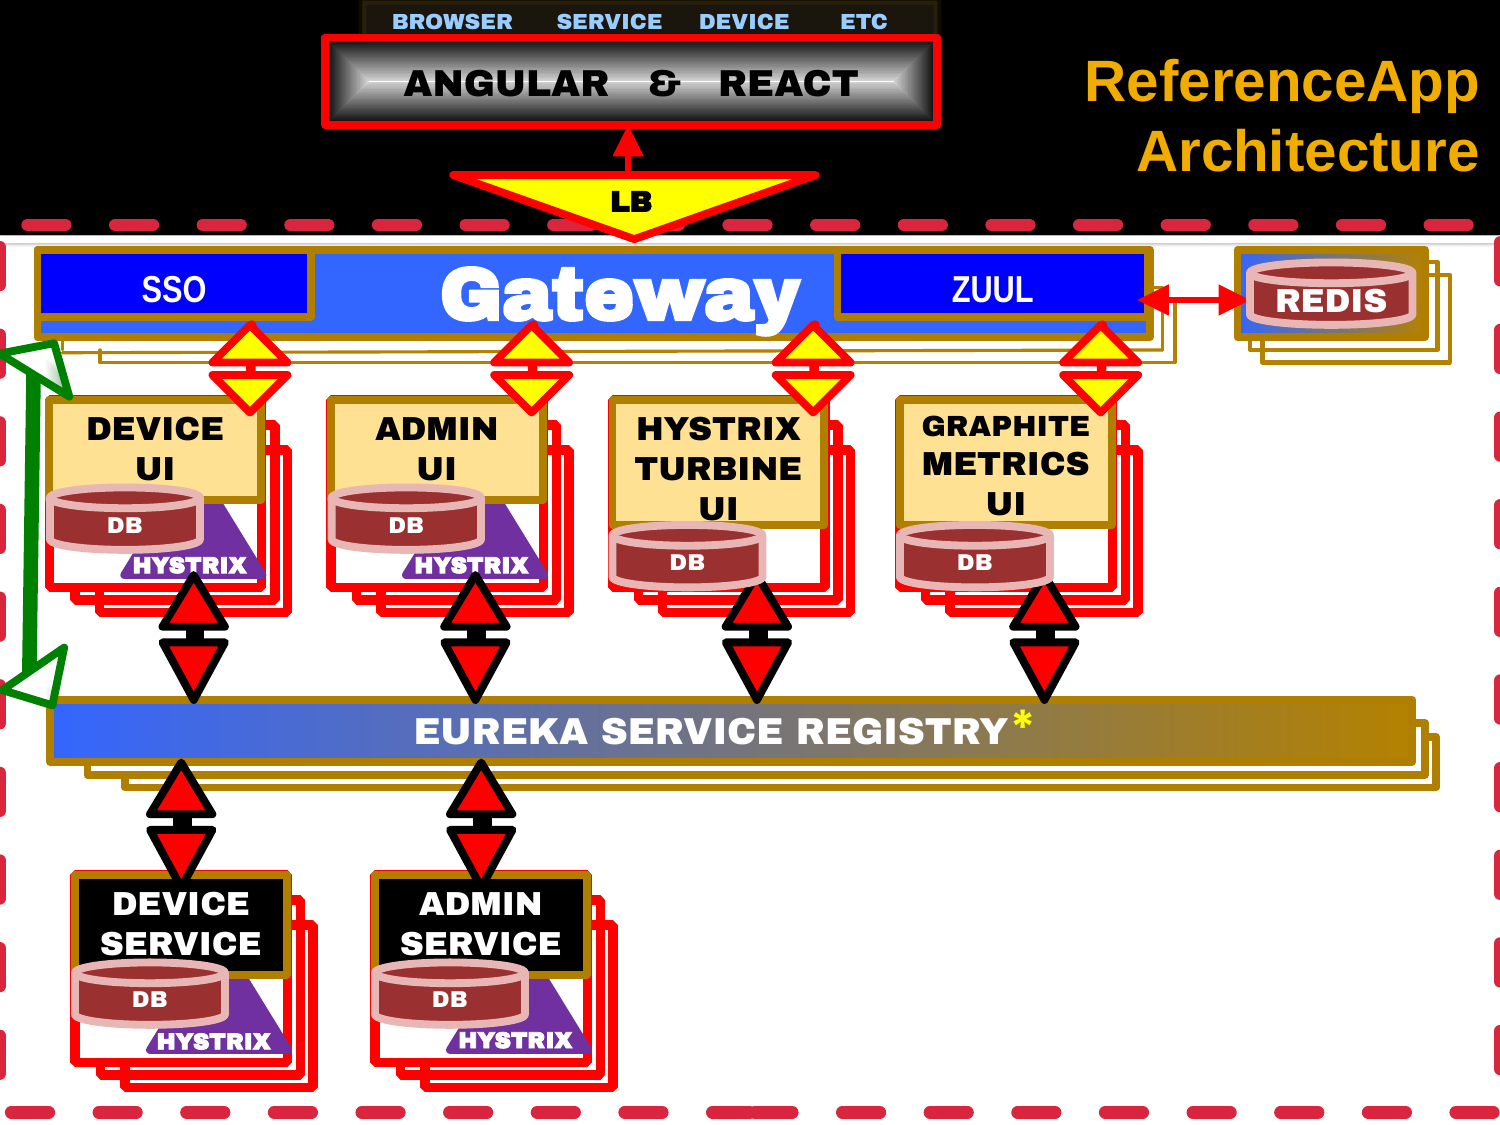

BROWSER      SERVICE     DEVICE       ETC
# ReferenceApp Architecture
ANGULAR   &   REACT

LB

Gateway

SSO

ZUUL

REDIS

ADMIN
UI

DEVICE
UI

HYSTRIX
TURBINE
UI

GRAPHITE
METRICSUI

DB
DB
DB
DB
HYSTRIX
HYSTRIX

EUREKA SERVICE REGISTRY*

DEVICE
SERVICE

ADMIN
SERVICE

DB
DB
HYSTRIX
HYSTRIX